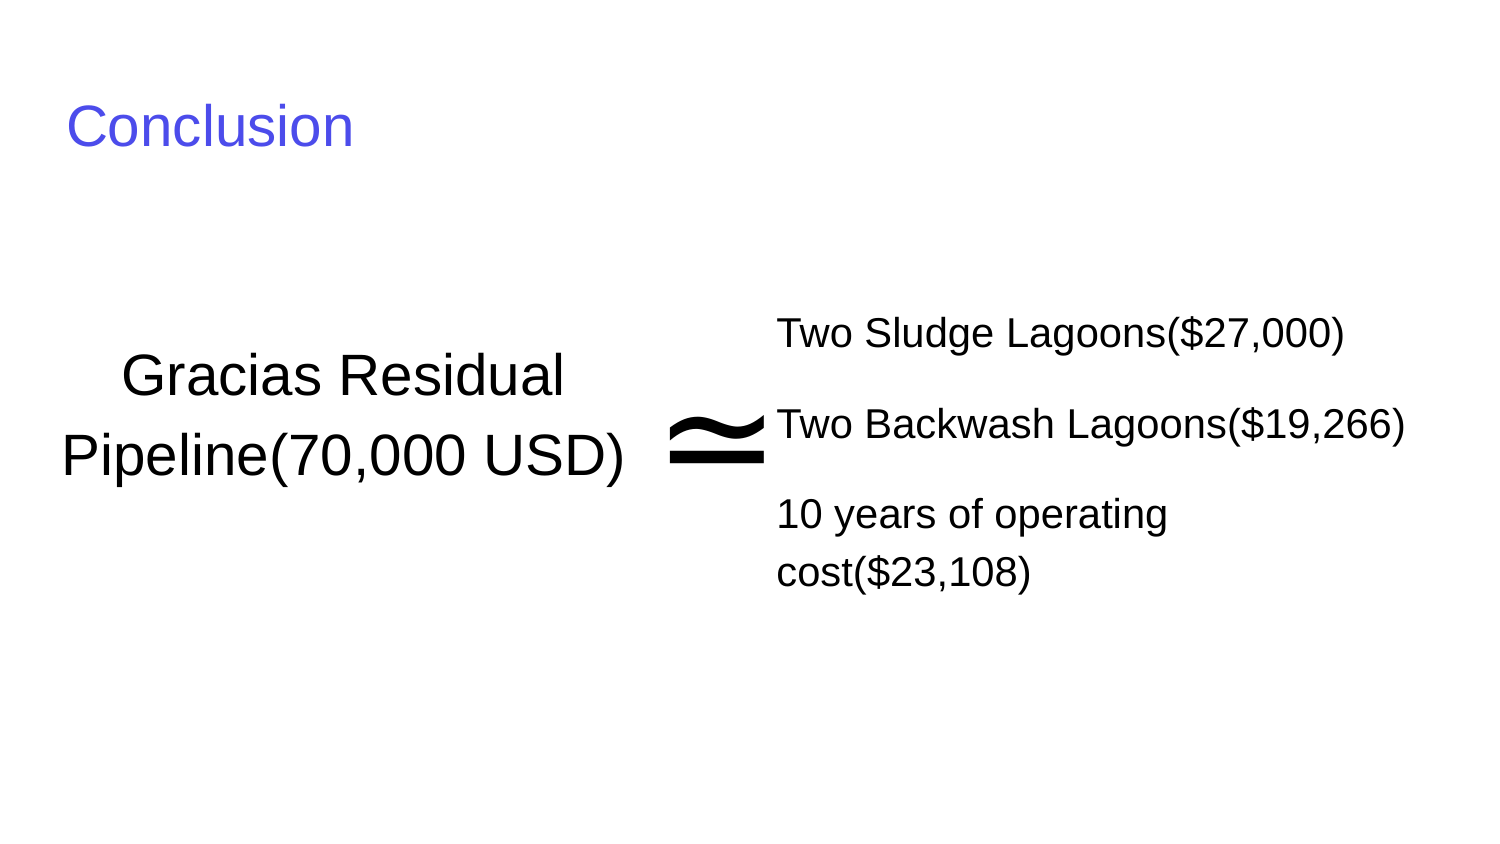

# Conclusion
Two Sludge Lagoons($27,000)
Two Backwash Lagoons($19,266)
10 years of operating cost($23,108)

≃
Gracias Residual Pipeline(70,000 USD)